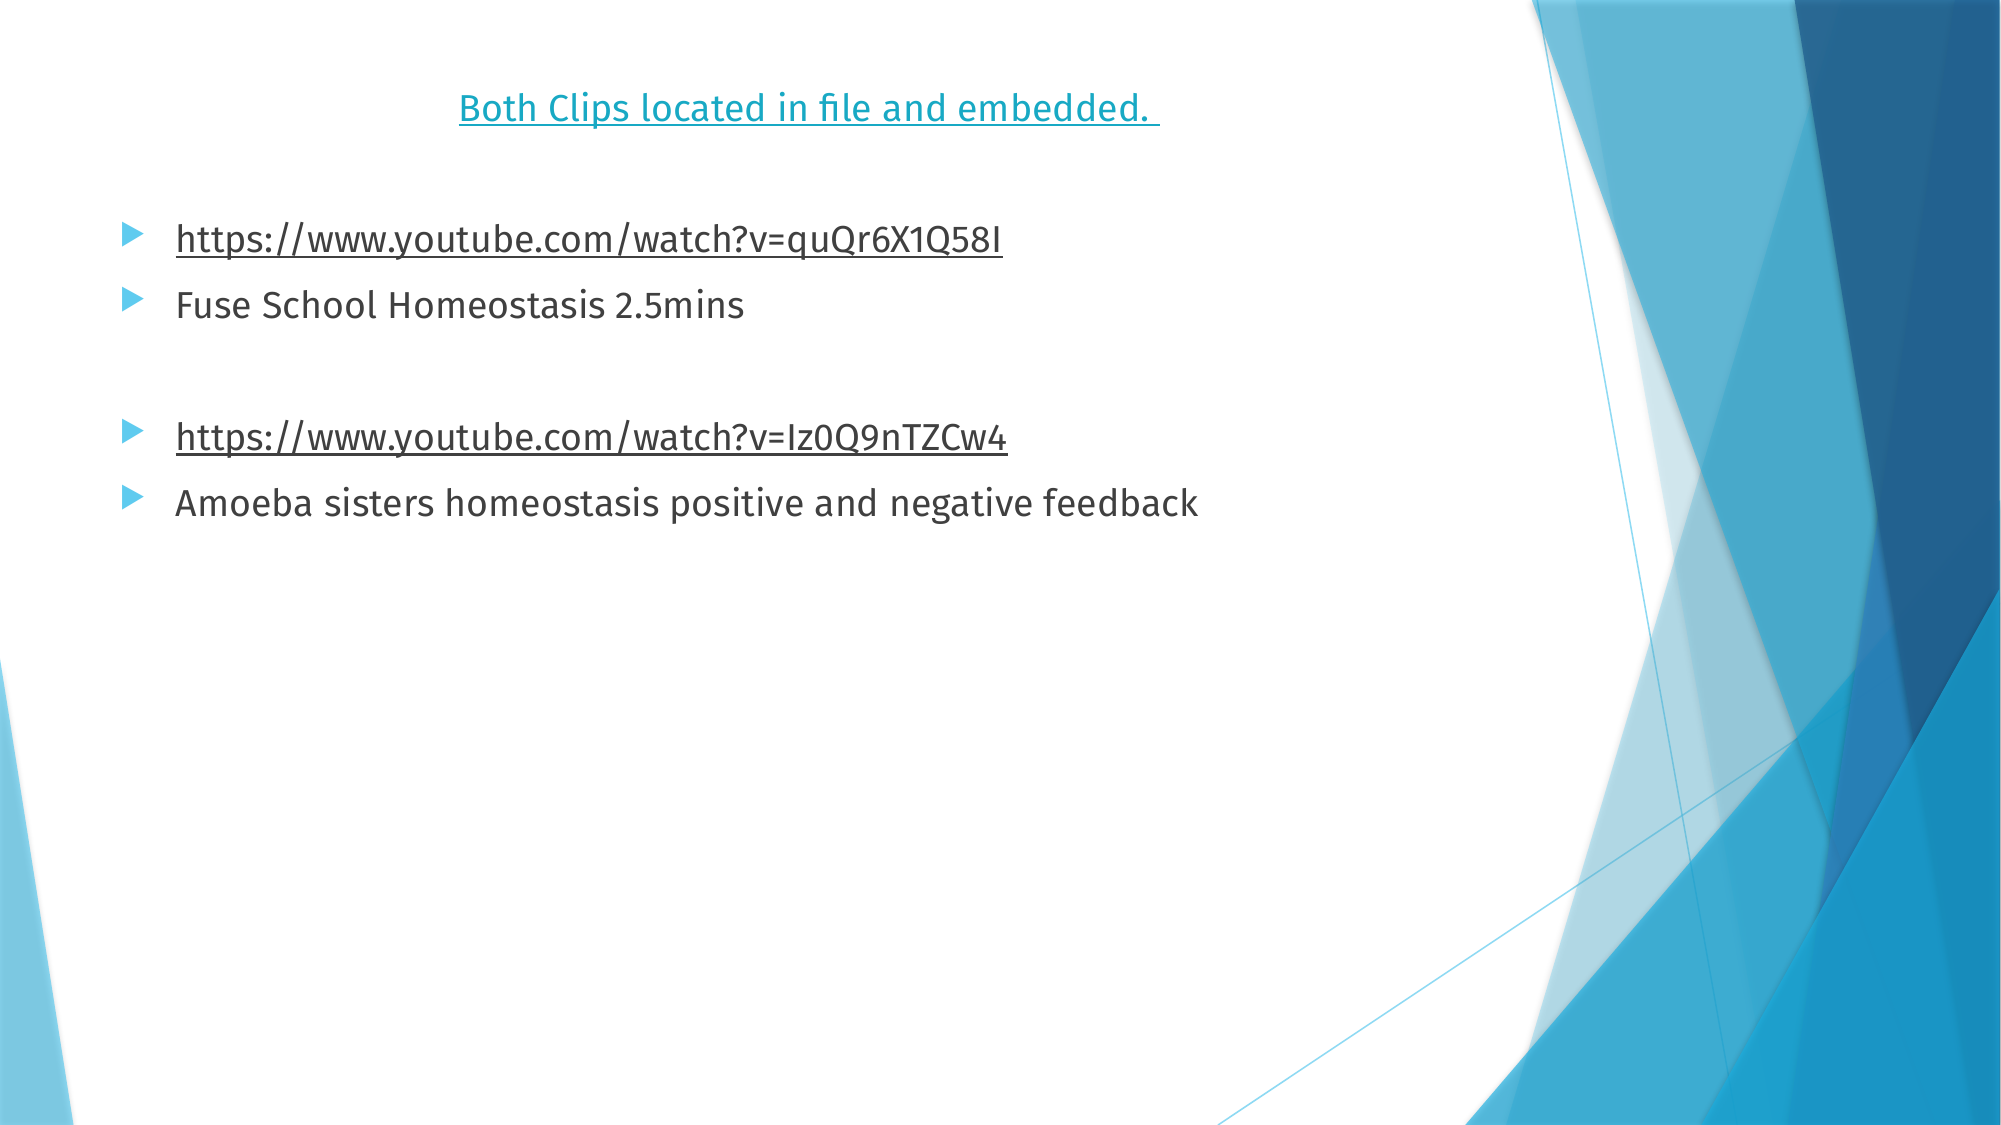

Both Clips located in file and embedded.

https://www.youtube.com/watch?v=quQr6X1Q58I
Fuse School Homeostasis 2.5mins

https://www.youtube.com/watch?v=Iz0Q9nTZCw4
Amoeba sisters homeostasis positive and negative feedback